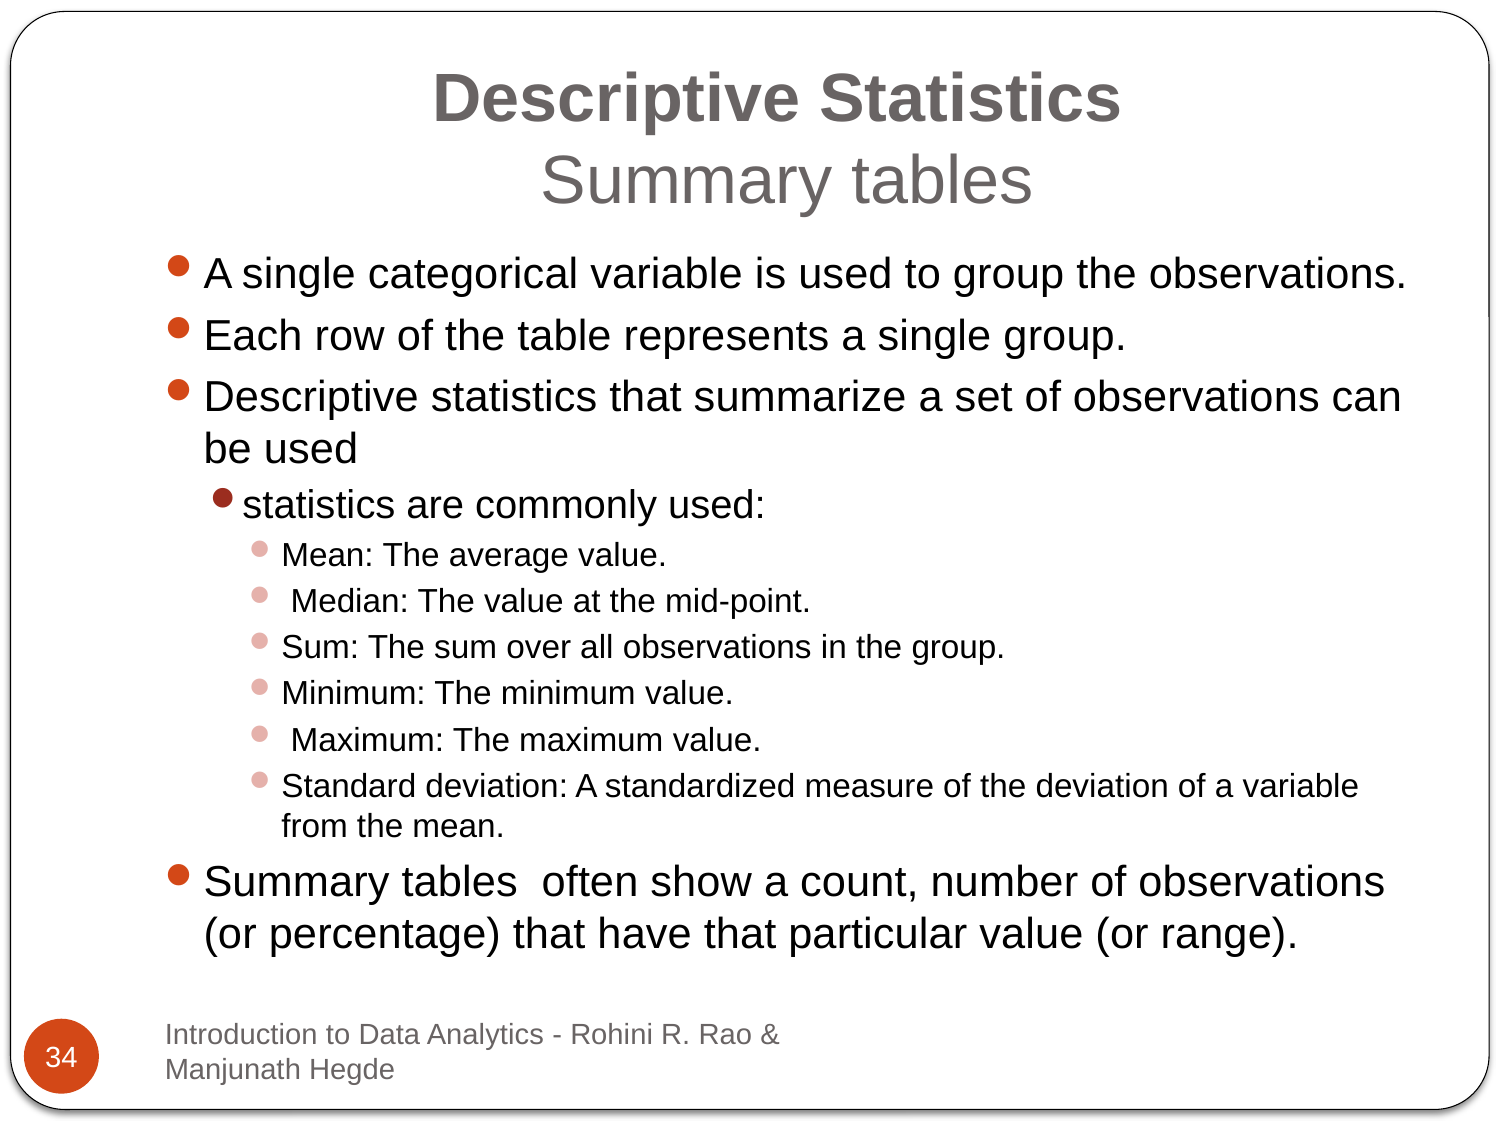

# Descriptive Statistics Summary tables
A single categorical variable is used to group the observations.
Each row of the table represents a single group.
Descriptive statistics that summarize a set of observations can be used
statistics are commonly used:
Mean: The average value.
 Median: The value at the mid-point.
Sum: The sum over all observations in the group.
Minimum: The minimum value.
 Maximum: The maximum value.
Standard deviation: A standardized measure of the deviation of a variable from the mean.
Summary tables  often show a count, number of observations (or percentage) that have that particular value (or range).
Introduction to Data Analytics - Rohini R. Rao & Manjunath Hegde
34